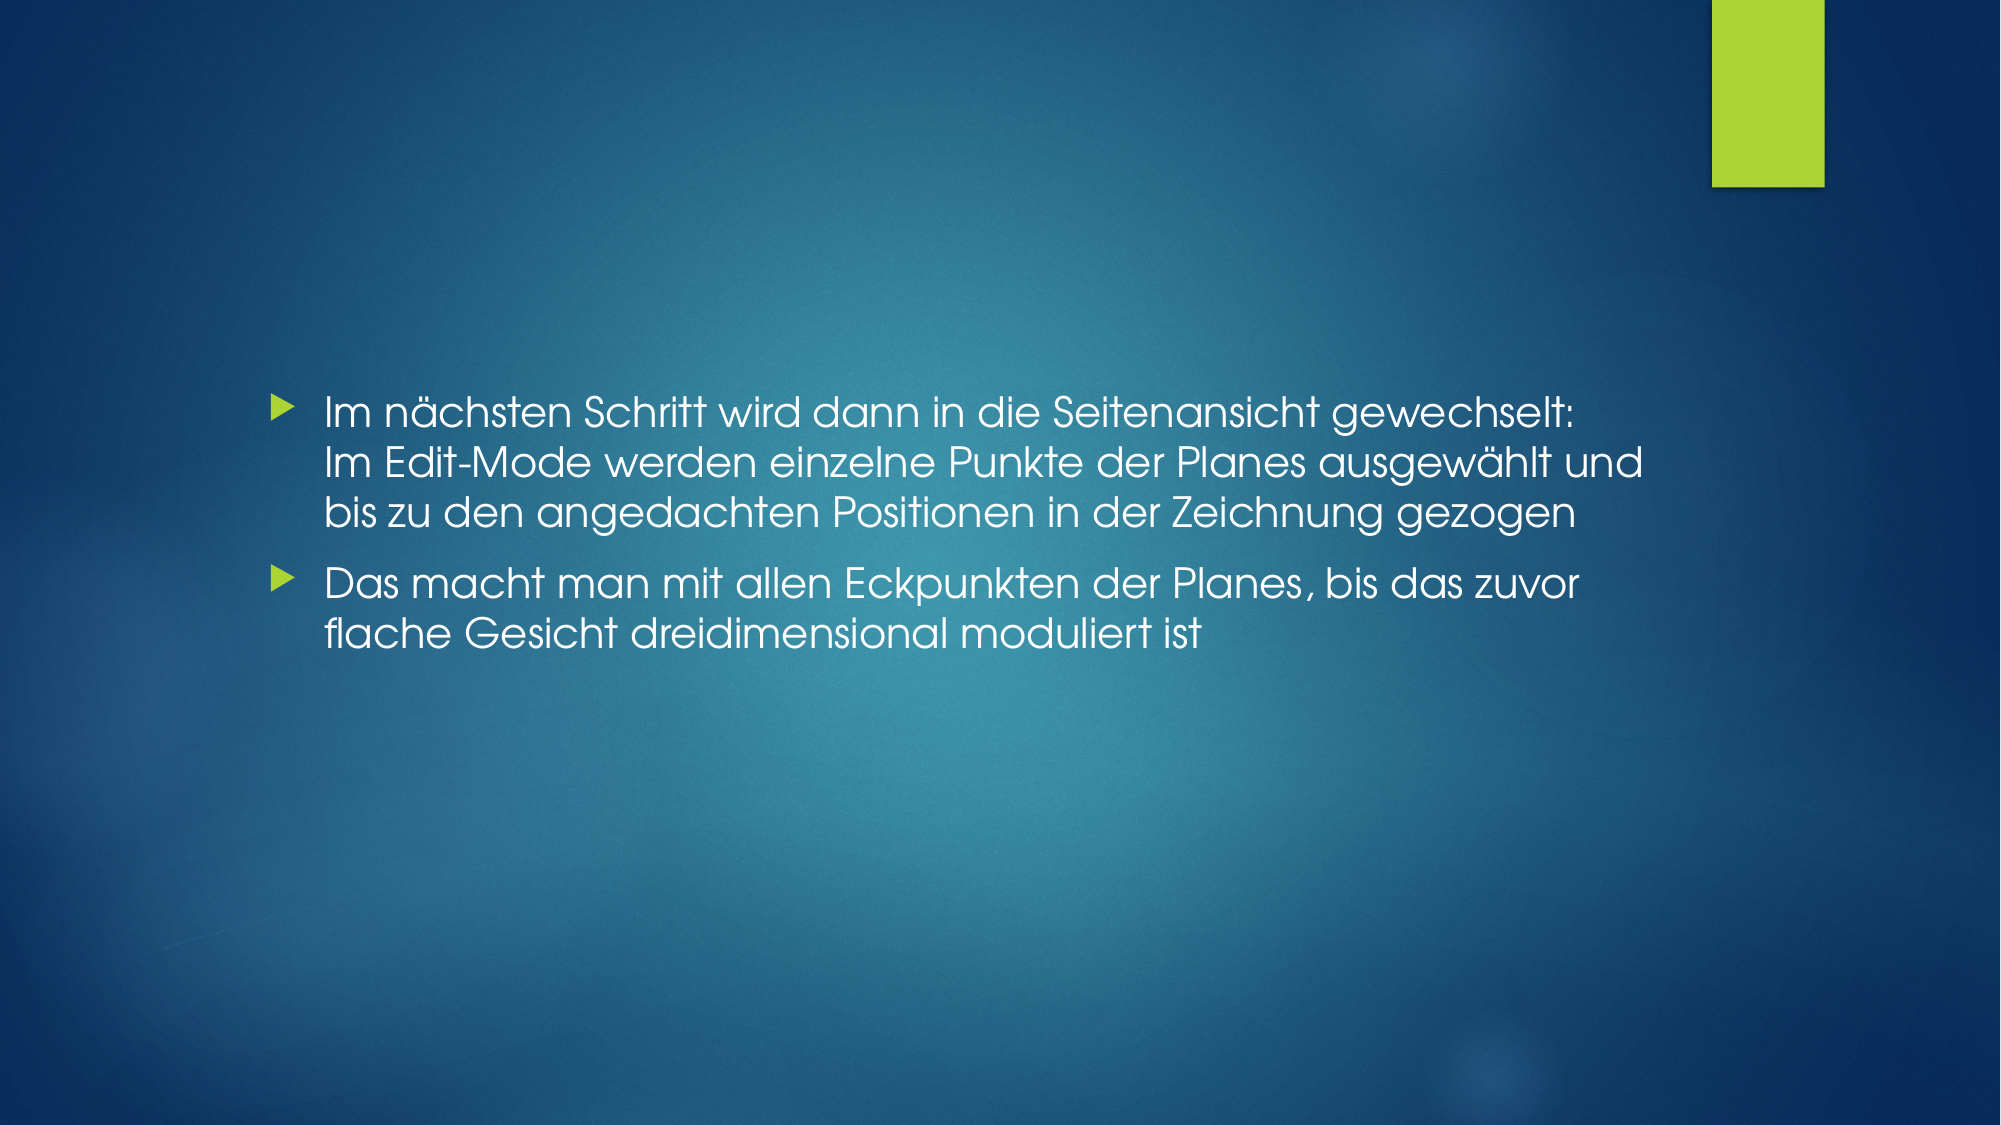

Im nächsten Schritt wird dann in die Seitenansicht gewechselt:
Im Edit-Mode werden einzelne Punkte der Planes ausgewählt und bis zu den angedachten Positionen in der Zeichnung gezogen
Das macht man mit allen Eckpunkten der Planes, bis das zuvor flache Gesicht dreidimensional moduliert ist